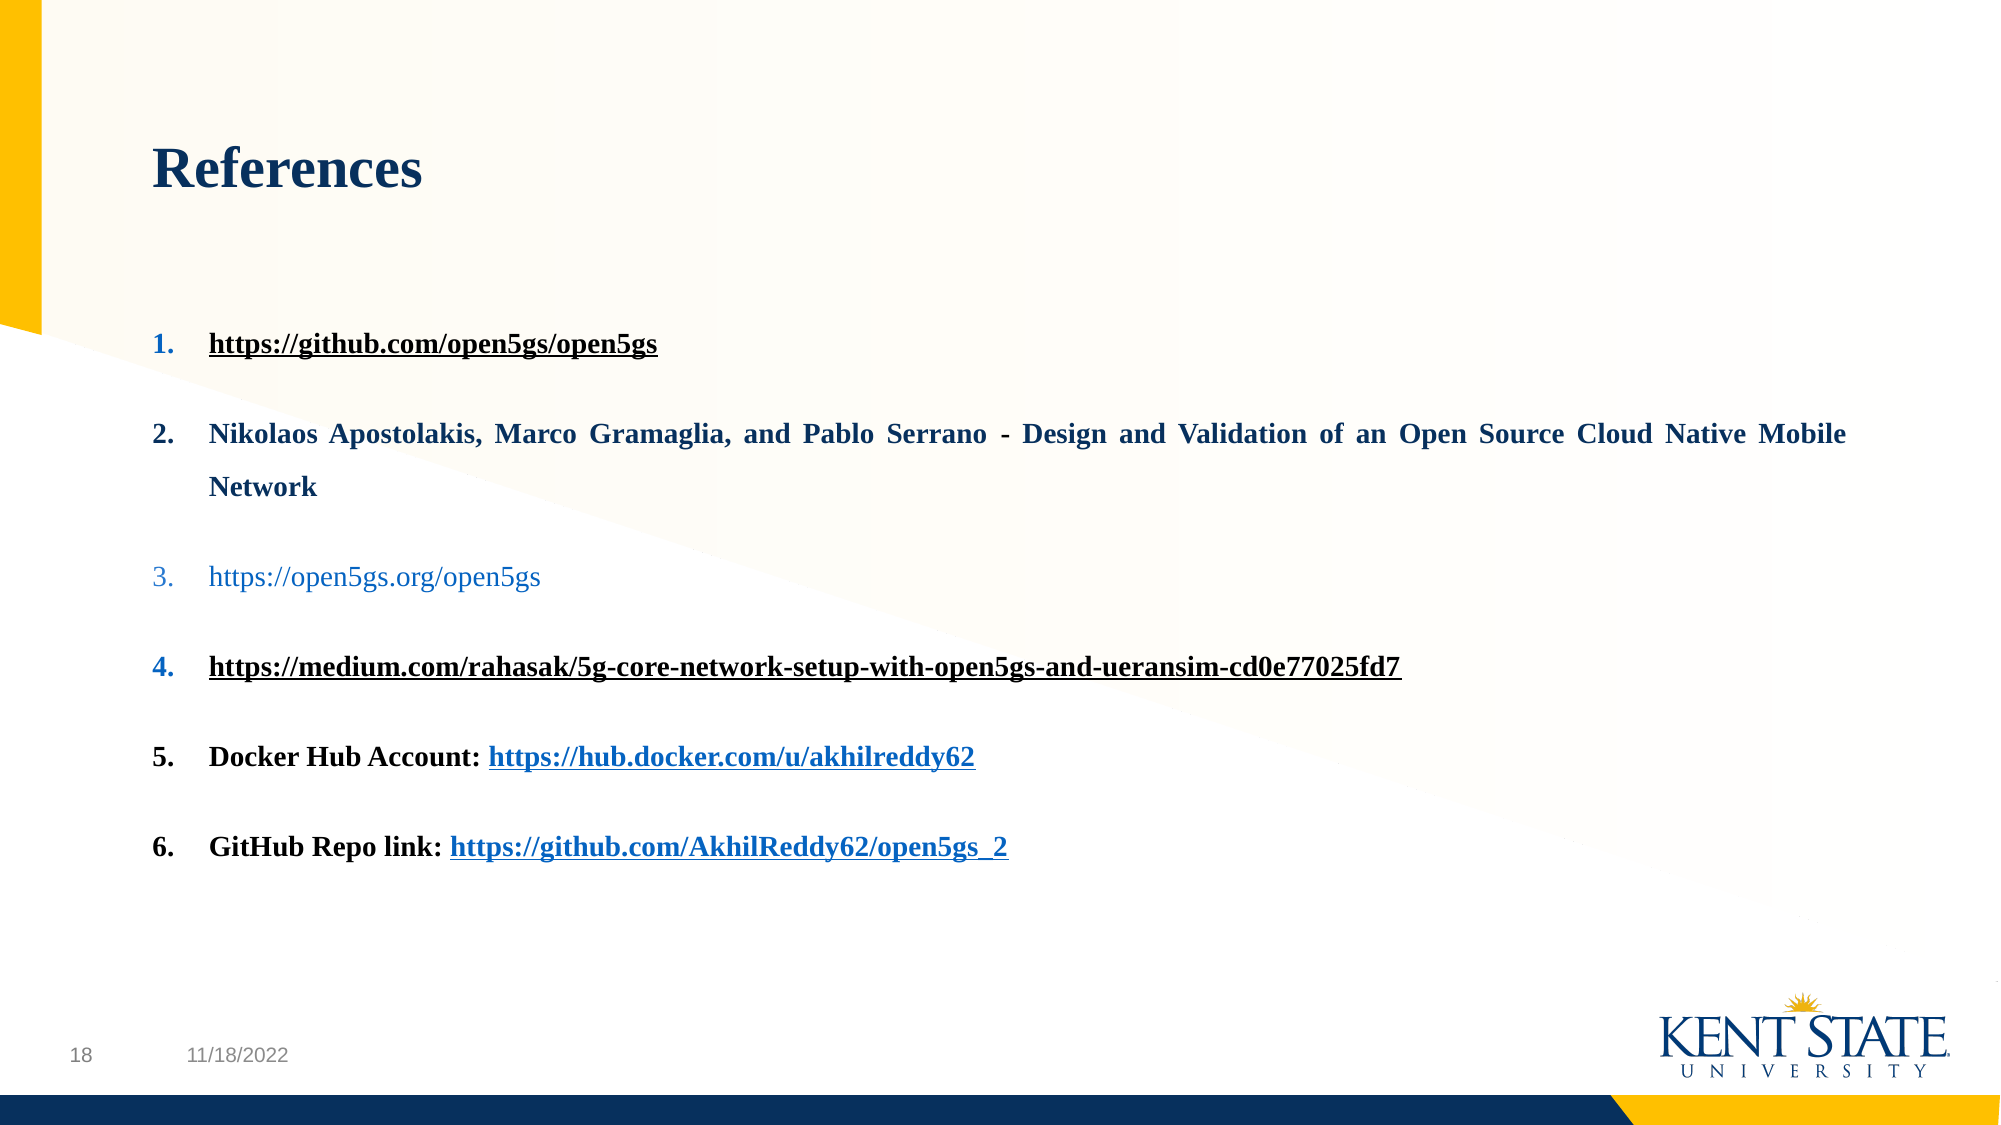

# References
https://github.com/open5gs/open5gs
Nikolaos Apostolakis, Marco Gramaglia, and Pablo Serrano - Design and Validation of an Open Source Cloud Native Mobile Network
https://open5gs.org/open5gs
https://medium.com/rahasak/5g-core-network-setup-with-open5gs-and-ueransim-cd0e77025fd7
Docker Hub Account: https://hub.docker.com/u/akhilreddy62
GitHub Repo link: https://github.com/AkhilReddy62/open5gs_2

11/18/2022